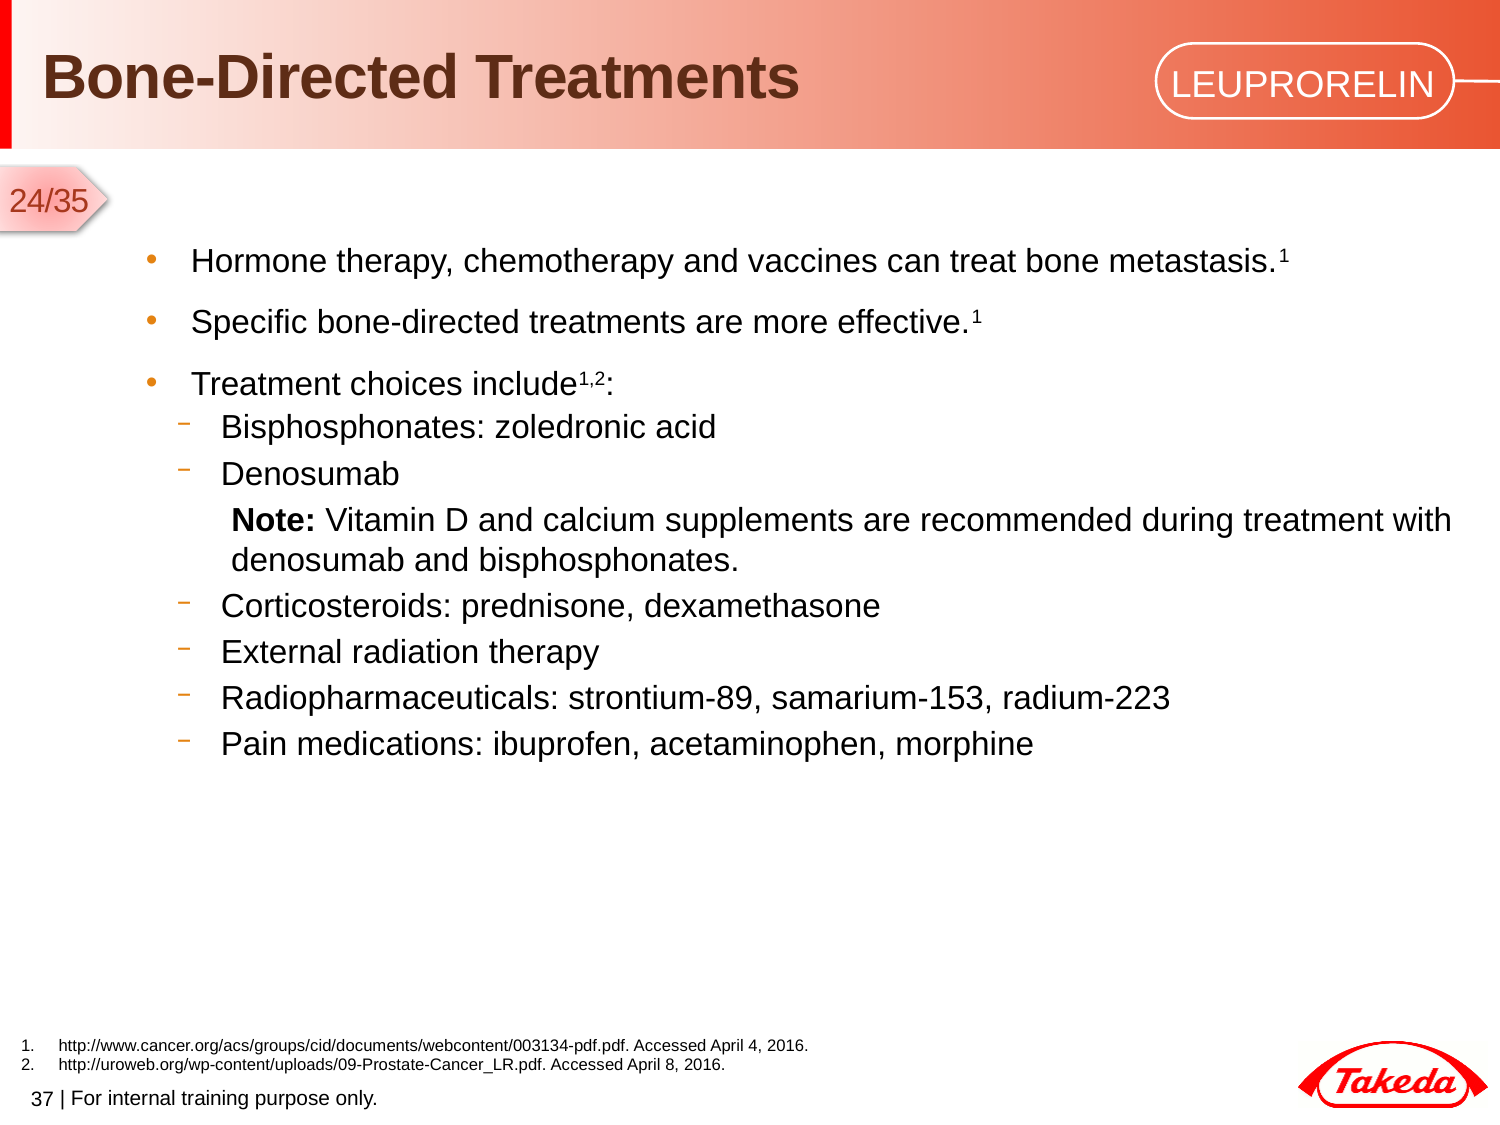

# Bone-Directed Treatments

24/35
Hormone therapy, chemotherapy and vaccines can treat bone metastasis.1
Specific bone-directed treatments are more effective.1
Treatment choices include1,2:
Bisphosphonates: zoledronic acid
Denosumab
      Note: Vitamin D and calcium supplements are recommended during treatment with
      denosumab and bisphosphonates.
Corticosteroids: prednisone, dexamethasone
External radiation therapy
Radiopharmaceuticals: strontium-89, samarium-153, radium-223
Pain medications: ibuprofen, acetaminophen, morphine

http://www.cancer.org/acs/groups/cid/documents/webcontent/003134-pdf.pdf. Accessed April 4, 2016.
http://uroweb.org/wp-content/uploads/09-Prostate-Cancer_LR.pdf. Accessed April 8, 2016.